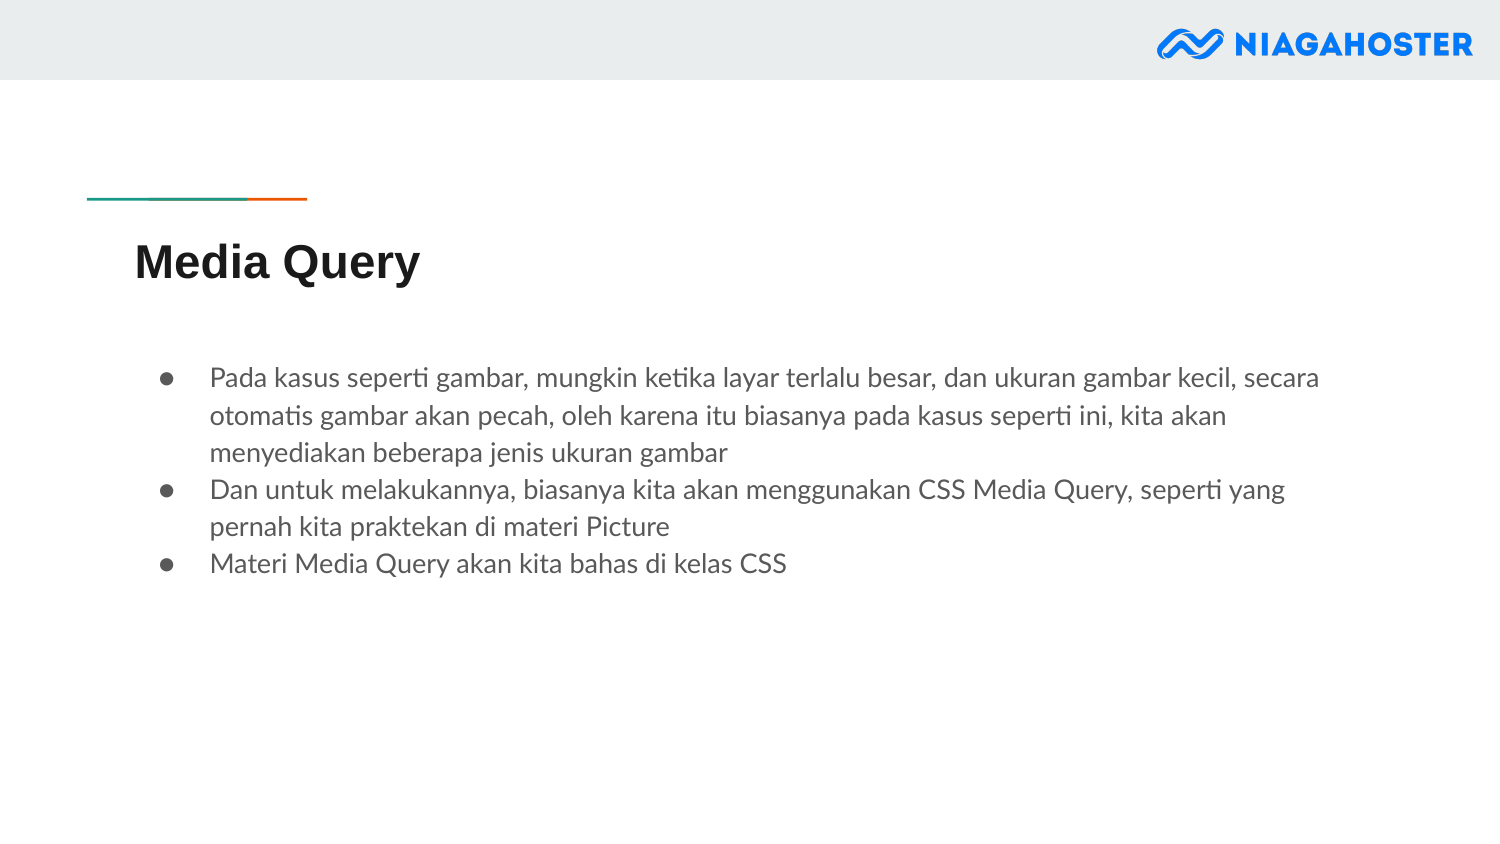

# Media Query
Pada kasus seperti gambar, mungkin ketika layar terlalu besar, dan ukuran gambar kecil, secara otomatis gambar akan pecah, oleh karena itu biasanya pada kasus seperti ini, kita akan menyediakan beberapa jenis ukuran gambar
Dan untuk melakukannya, biasanya kita akan menggunakan CSS Media Query, seperti yang pernah kita praktekan di materi Picture
Materi Media Query akan kita bahas di kelas CSS